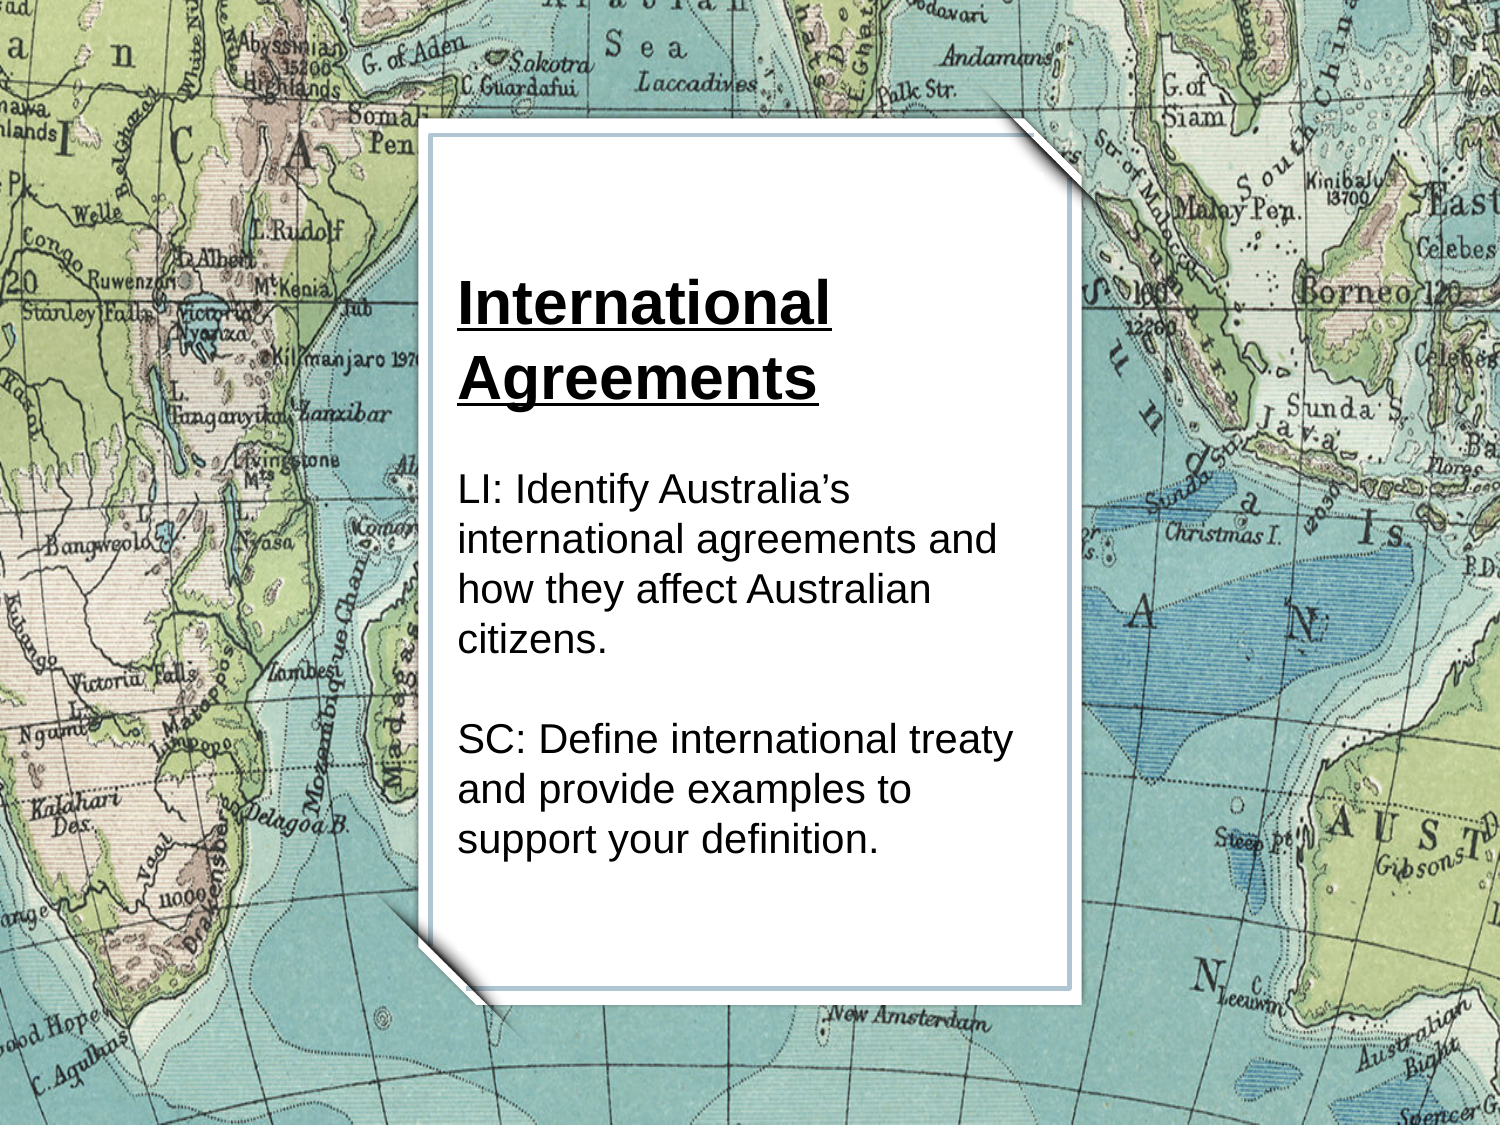

# International Agreements LI: Identify Australia’s international agreements and how they affect Australian citizens. SC: Define international treaty and provide examples to support your definition.